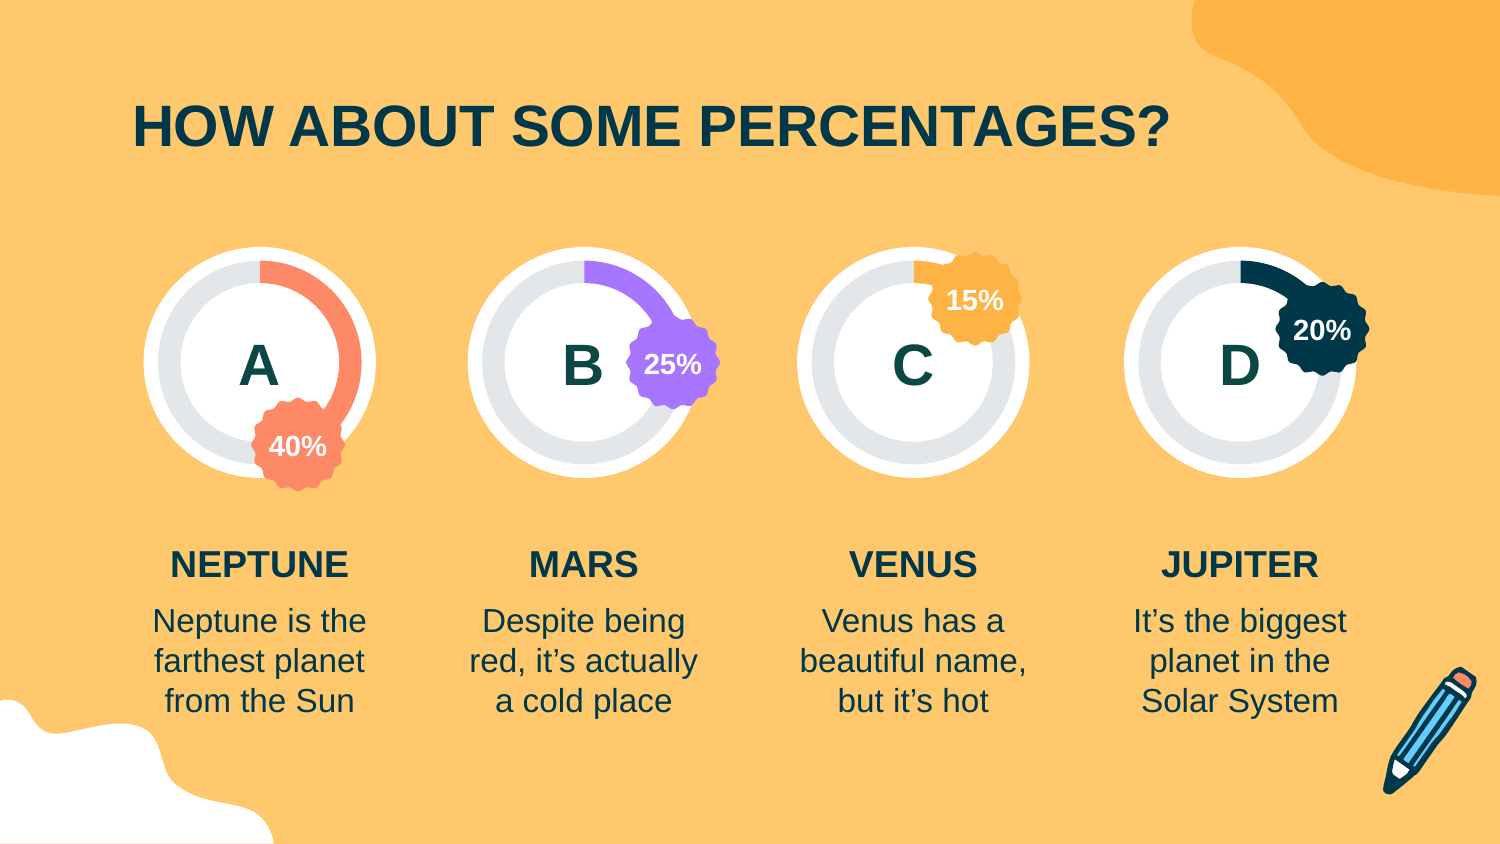

# HOW ABOUT SOME PERCENTAGES?

A

B

C

D
15%
20%
25%
40%
NEPTUNE
MARS
VENUS
JUPITER
Neptune is the farthest planet from the Sun
Despite being red, it’s actually a cold place
Venus has a beautiful name, but it’s hot
It’s the biggest planet in the Solar System